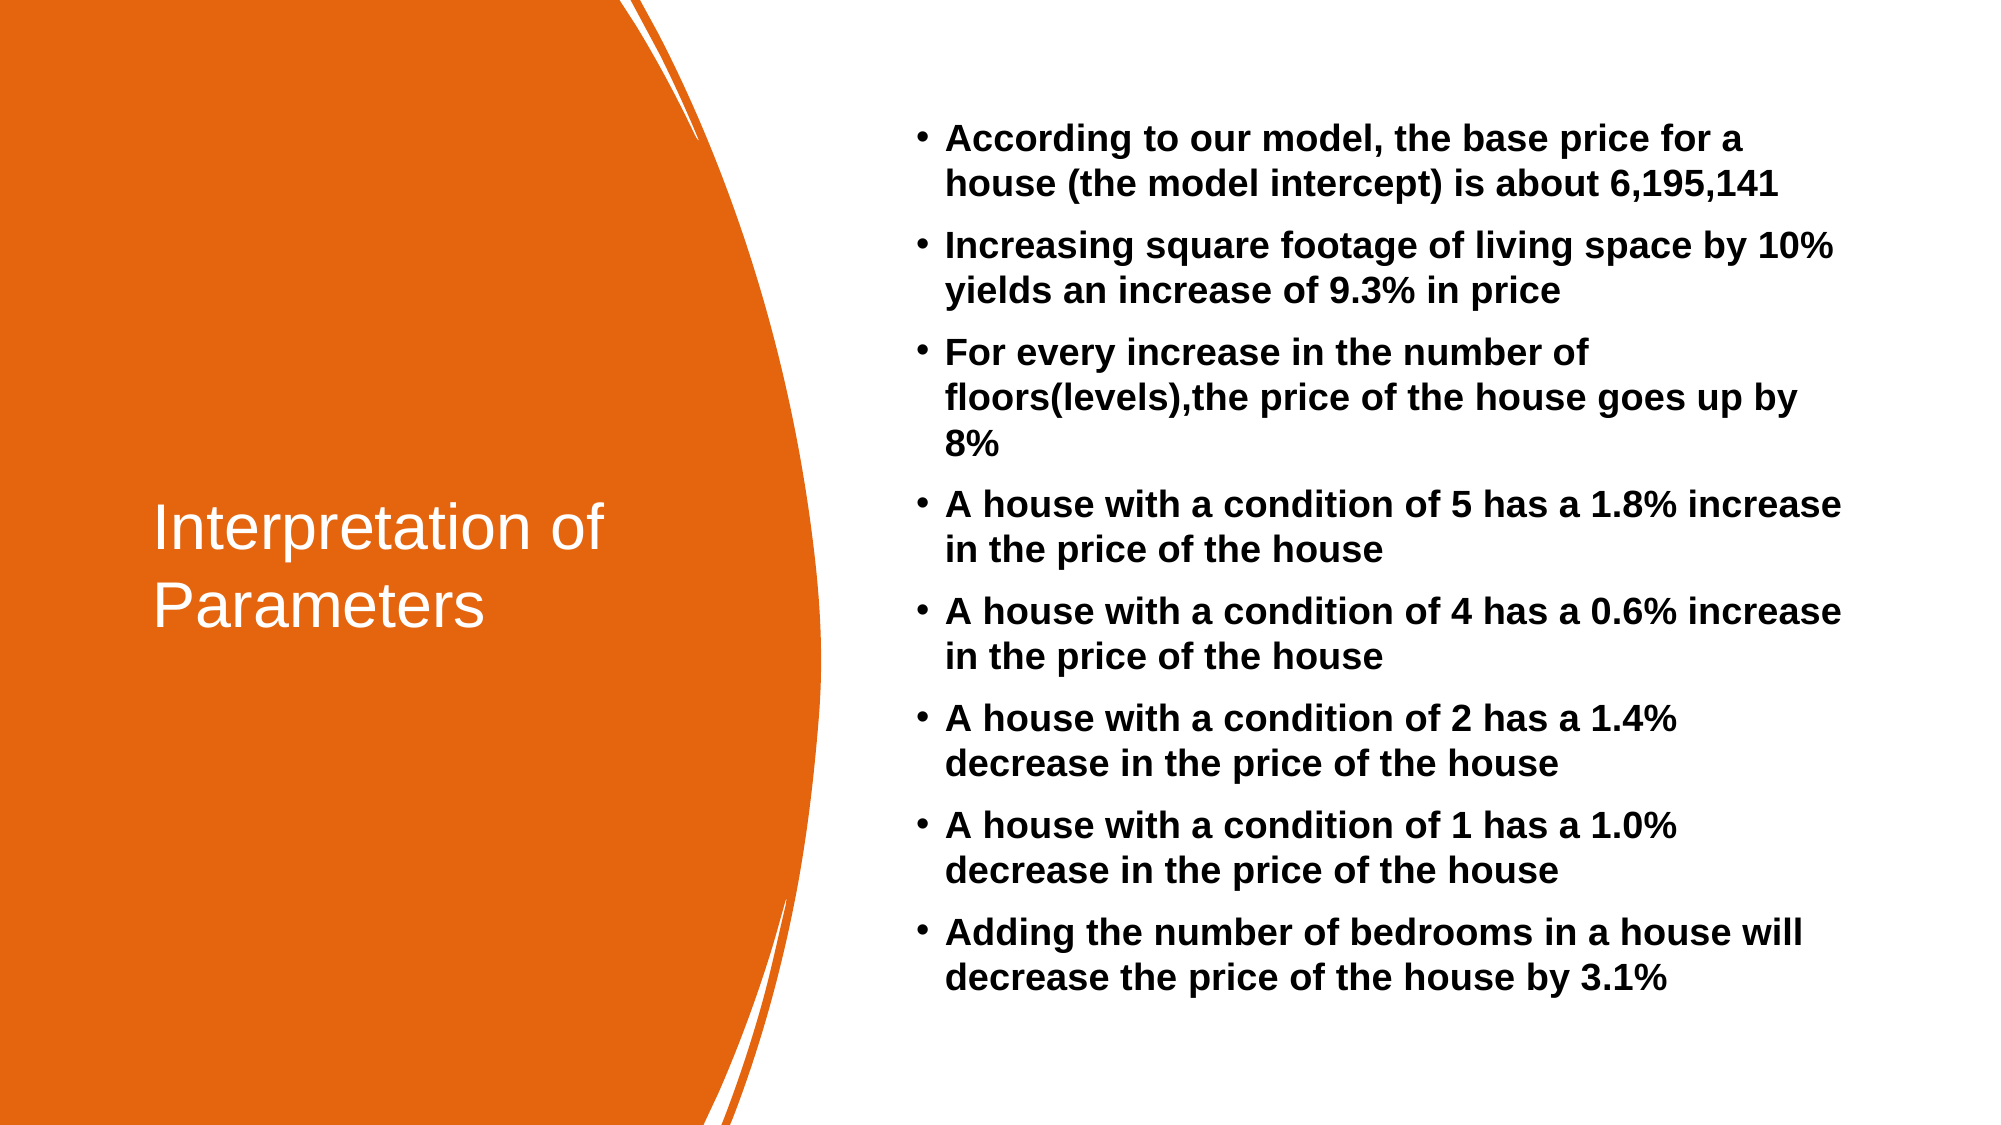

# Interpretation of Parameters
According to our model, the base price for a house (the model intercept) is about 6,195,141
Increasing square footage of living space by 10% yields an increase of 9.3% in price
For every increase in the number of floors(levels),the price of the house goes up by 8%
A house with a condition of 5 has a 1.8% increase in the price of the house
A house with a condition of 4 has a 0.6% increase in the price of the house
A house with a condition of 2 has a 1.4% decrease in the price of the house
A house with a condition of 1 has a 1.0% decrease in the price of the house
Adding the number of bedrooms in a house will decrease the price of the house by 3.1%